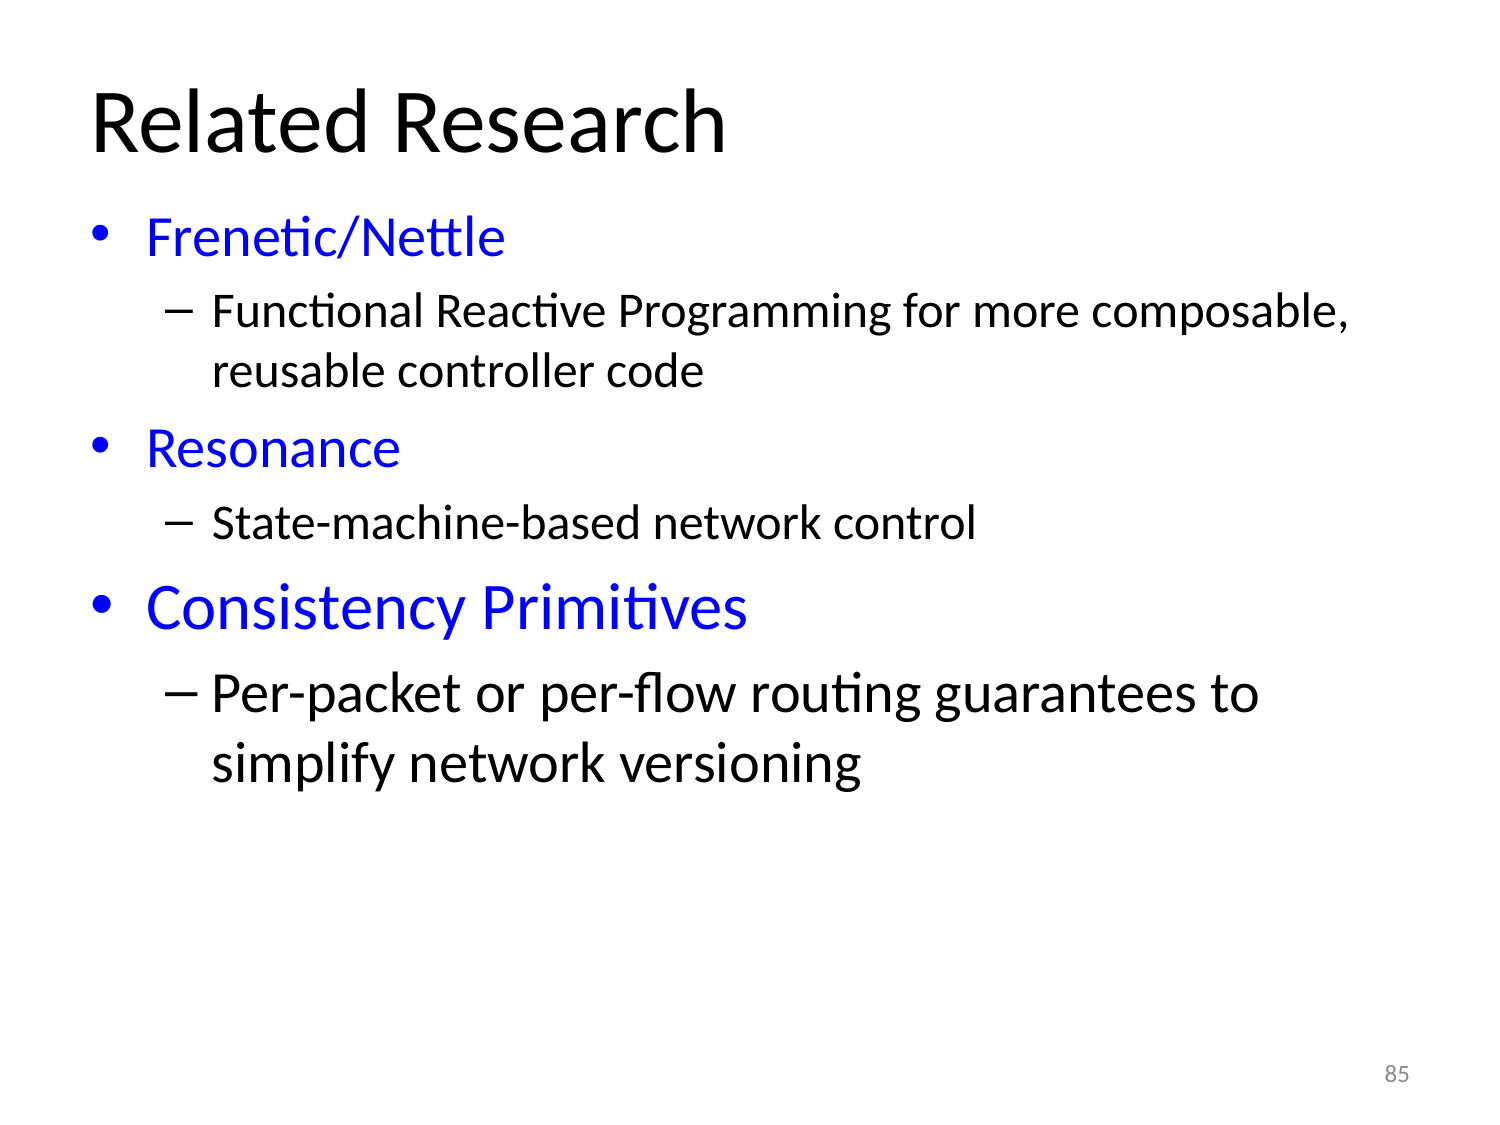

# Related Research
Frenetic/Nettle
Functional Reactive Programming for more composable, reusable controller code
Resonance
State-machine-based network control
Consistency Primitives
Per-packet or per-flow routing guarantees to simplify network versioning
85